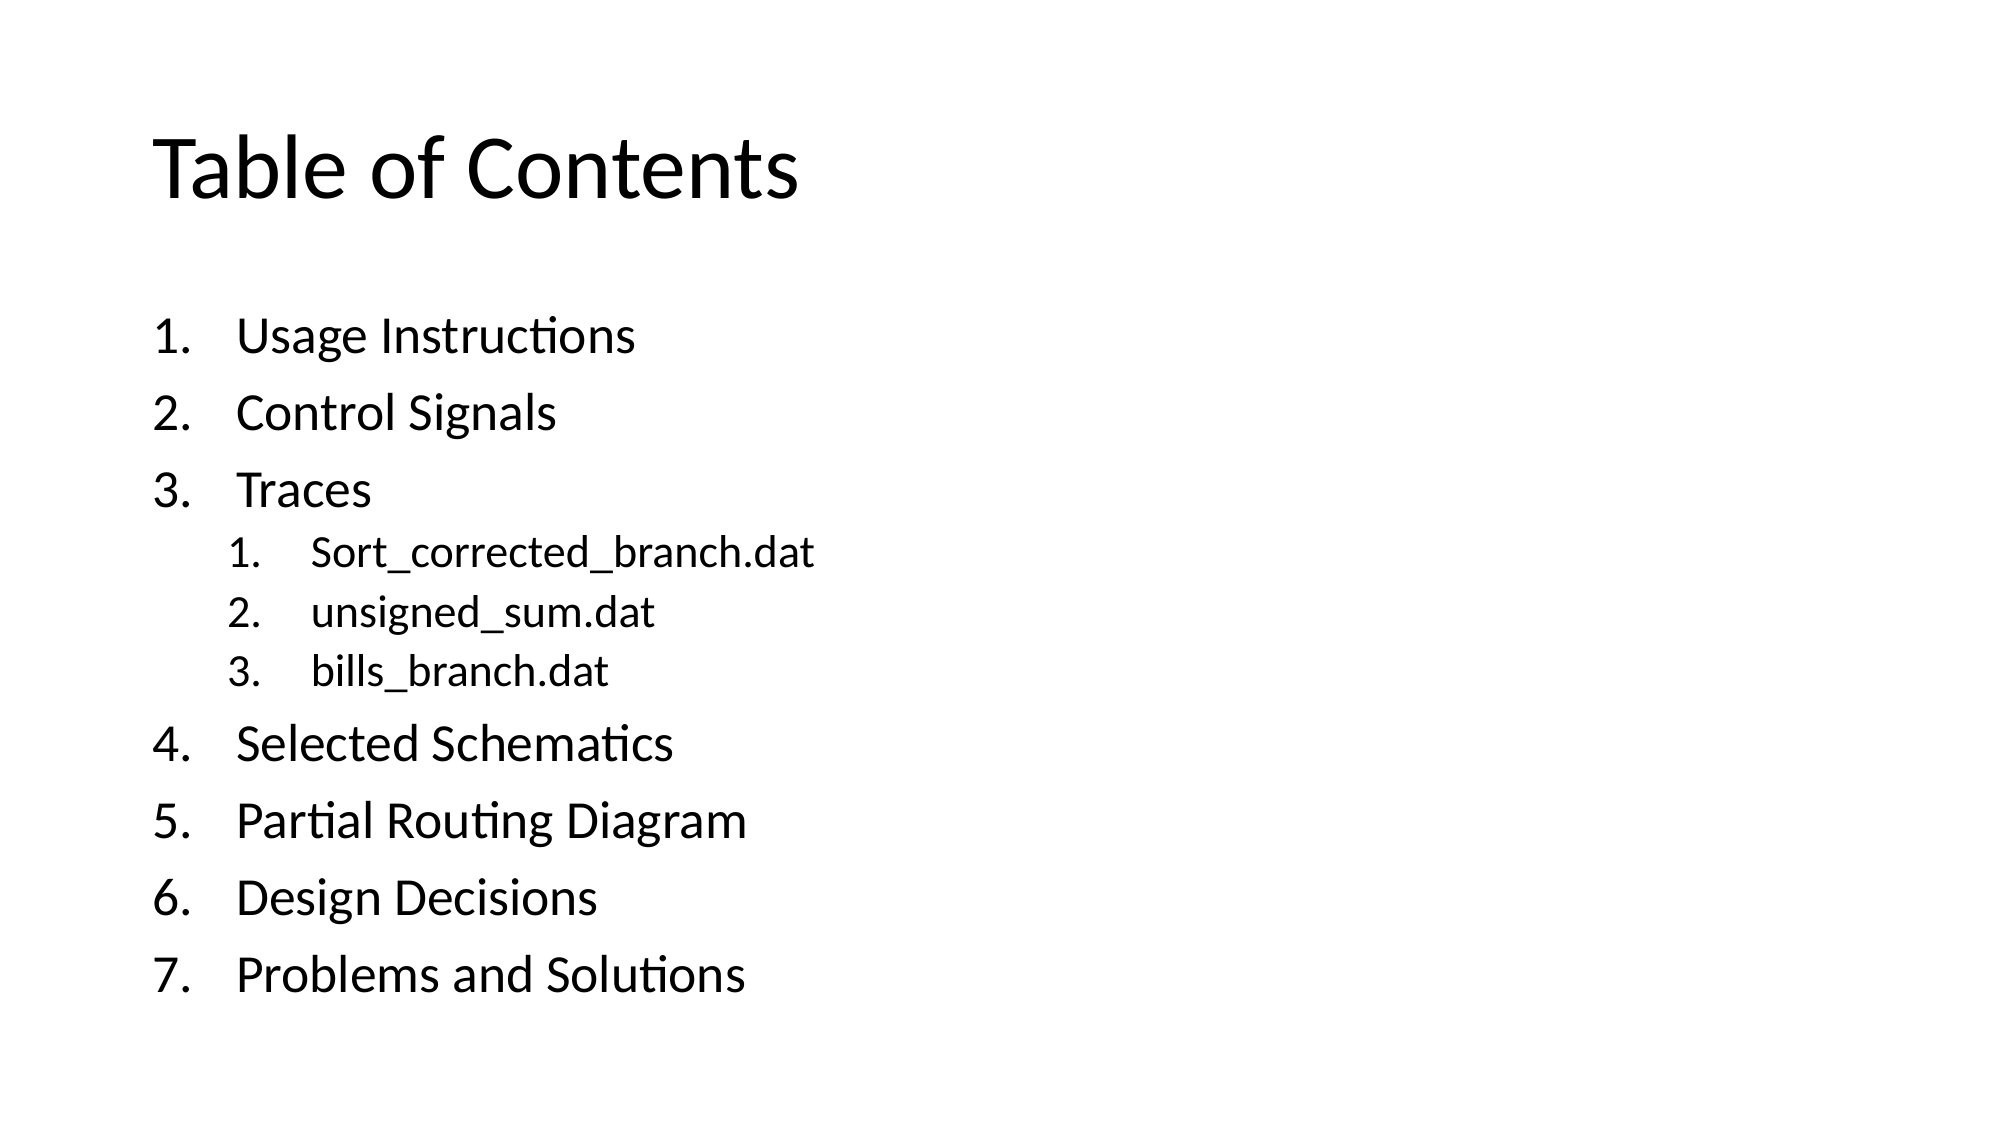

# Table of Contents
Usage Instructions
Control Signals
Traces
Sort_corrected_branch.dat
unsigned_sum.dat
bills_branch.dat
Selected Schematics
Partial Routing Diagram
Design Decisions
Problems and Solutions